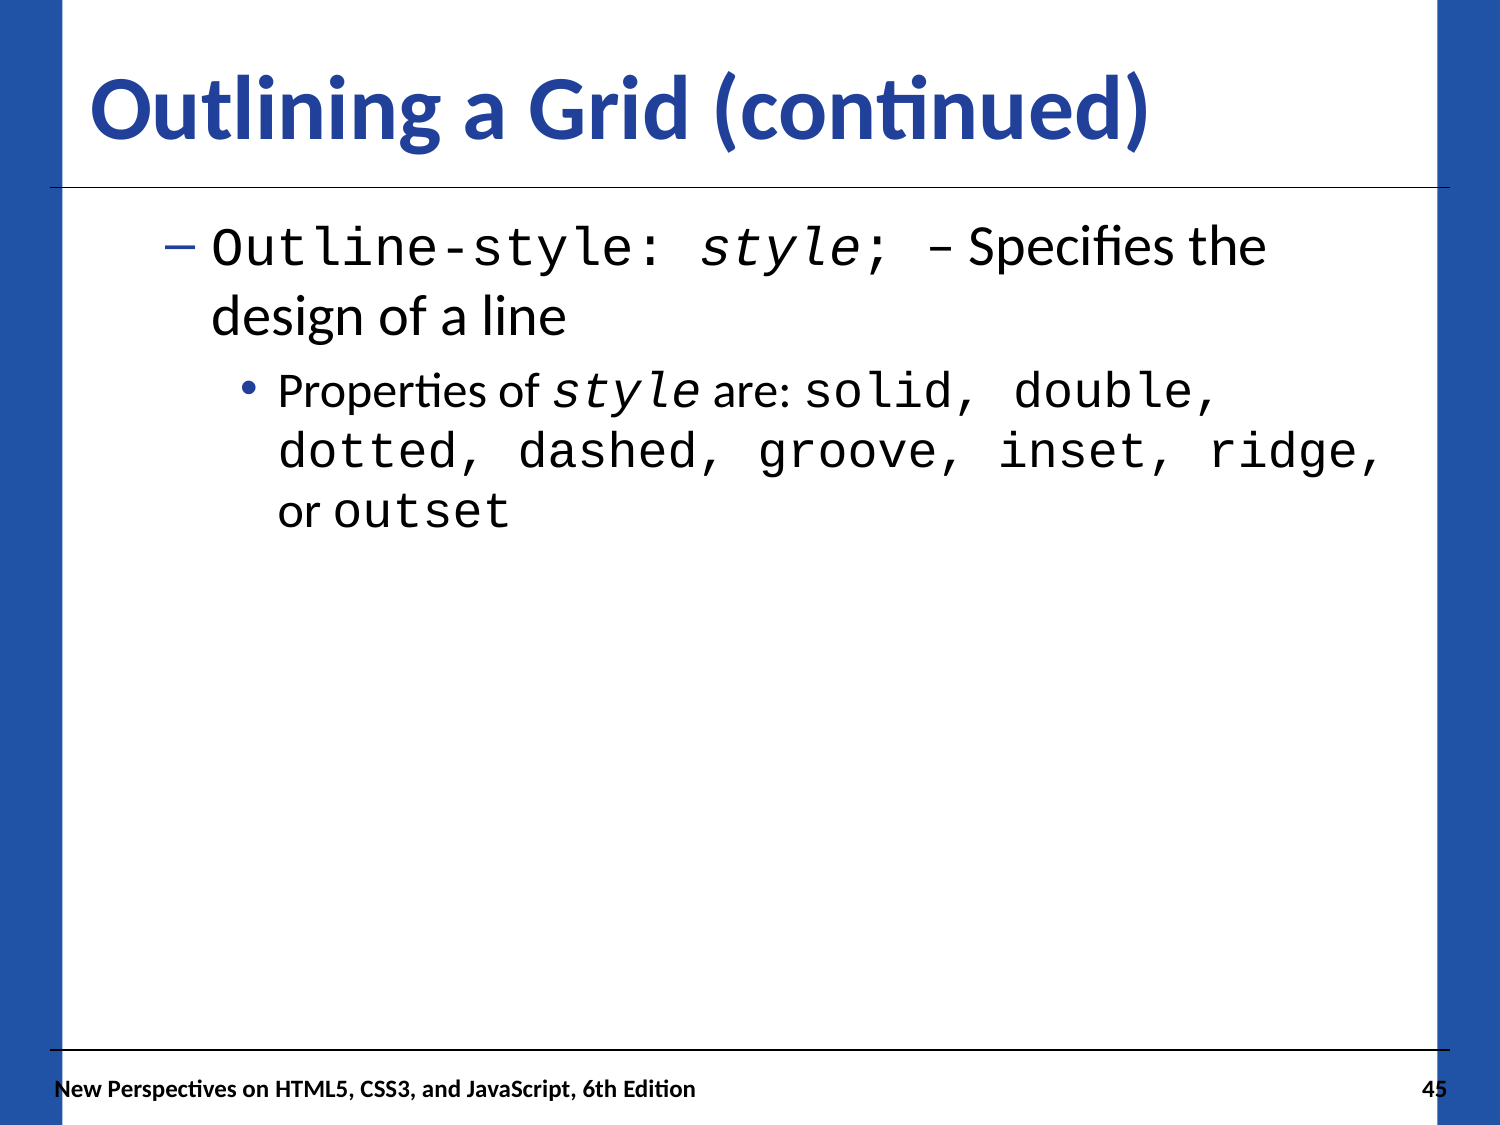

# Outlining a Grid (continued)
Outline-style: style; – Specifies the design of a line
Properties of style are: solid, double, dotted, dashed, groove, inset, ridge, or outset

New Perspectives on HTML5, CSS3, and JavaScript, 6th Edition
45